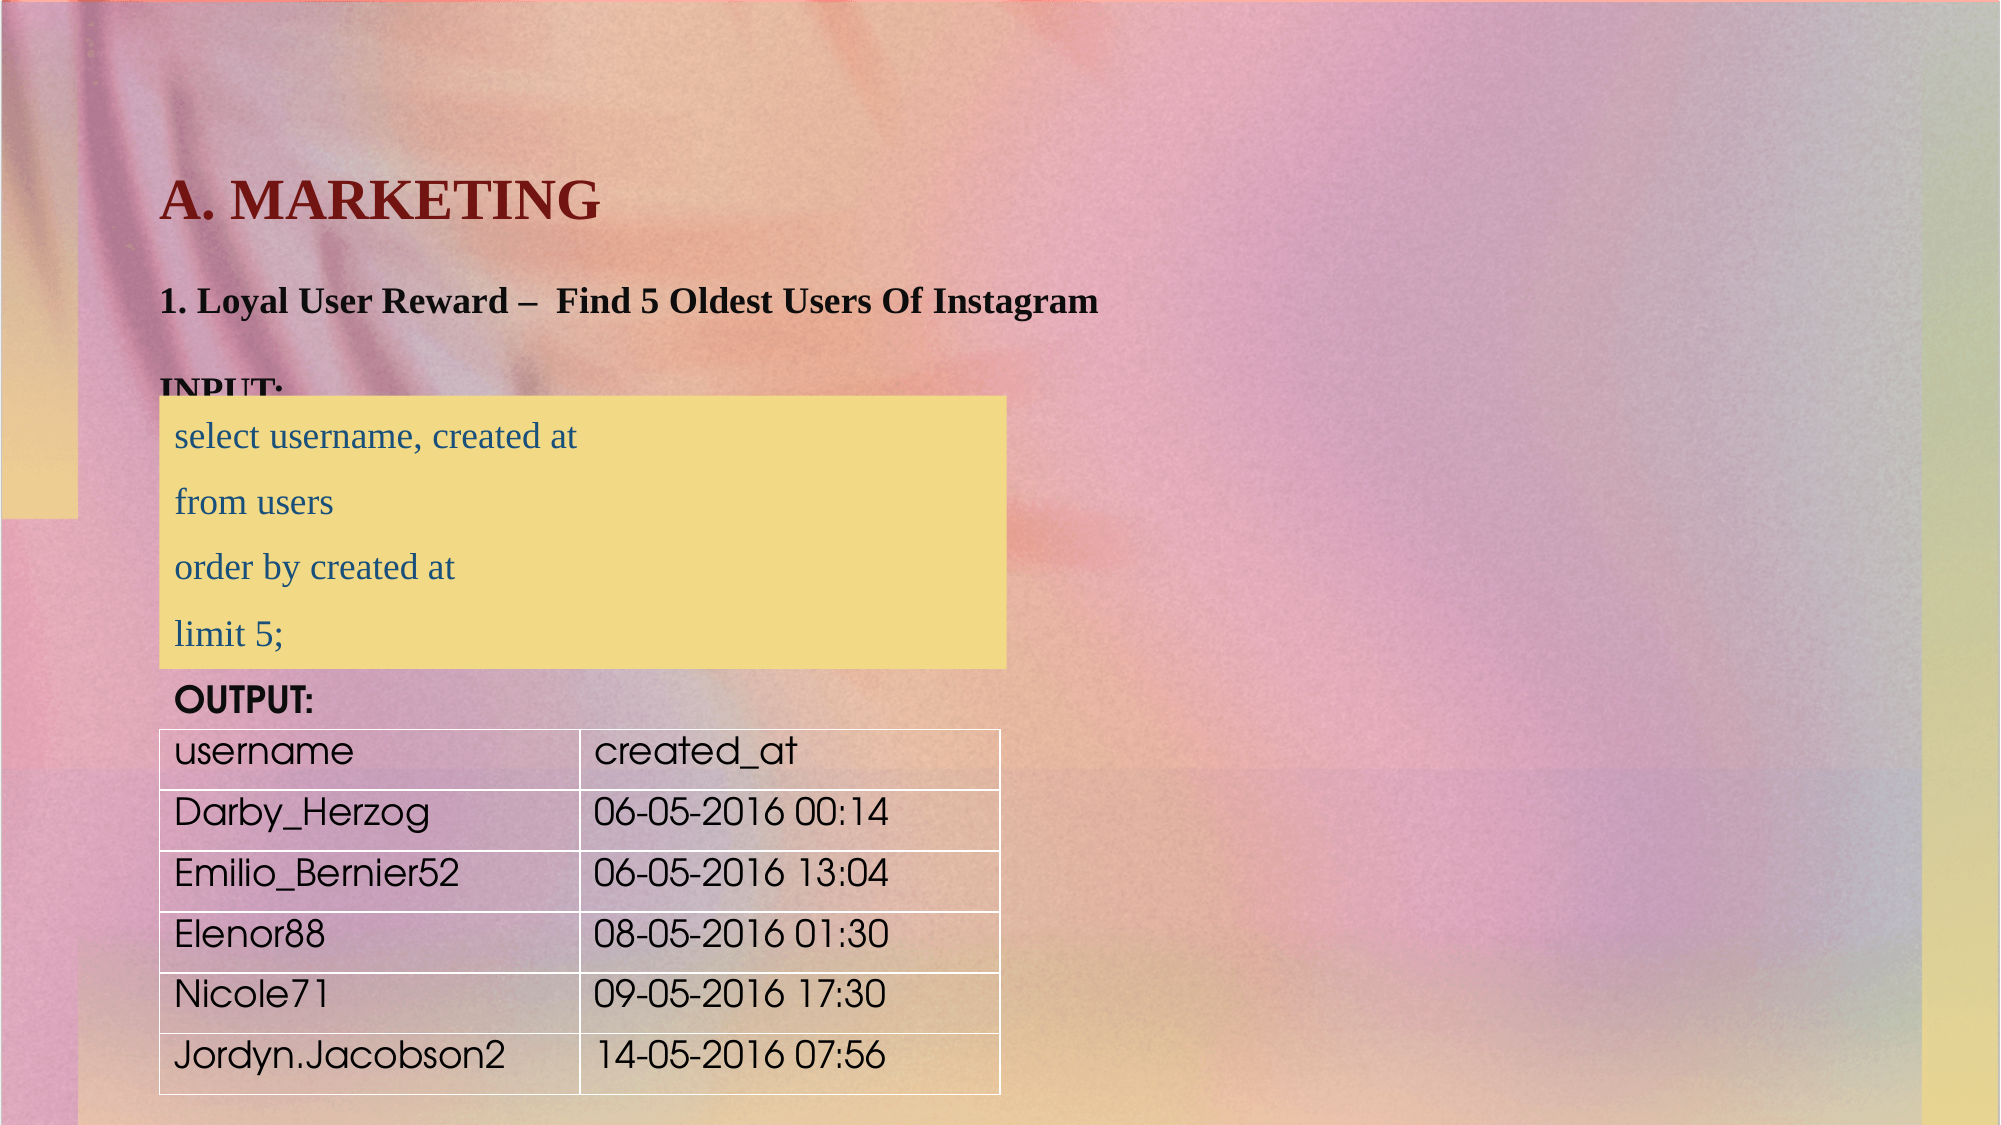

# A. Marketing 1. Loyal User Reward –  Find 5 Oldest Users Of Instagram INPUT:
select username, created at
from users
order by created at
limit 5;
OUTPUT:
| username | created\_at |
| --- | --- |
| Darby\_Herzog | 06-05-2016 00:14 |
| Emilio\_Bernier52 | 06-05-2016 13:04 |
| Elenor88 | 08-05-2016 01:30 |
| Nicole71 | 09-05-2016 17:30 |
| Jordyn.Jacobson2 | 14-05-2016 07:56 |